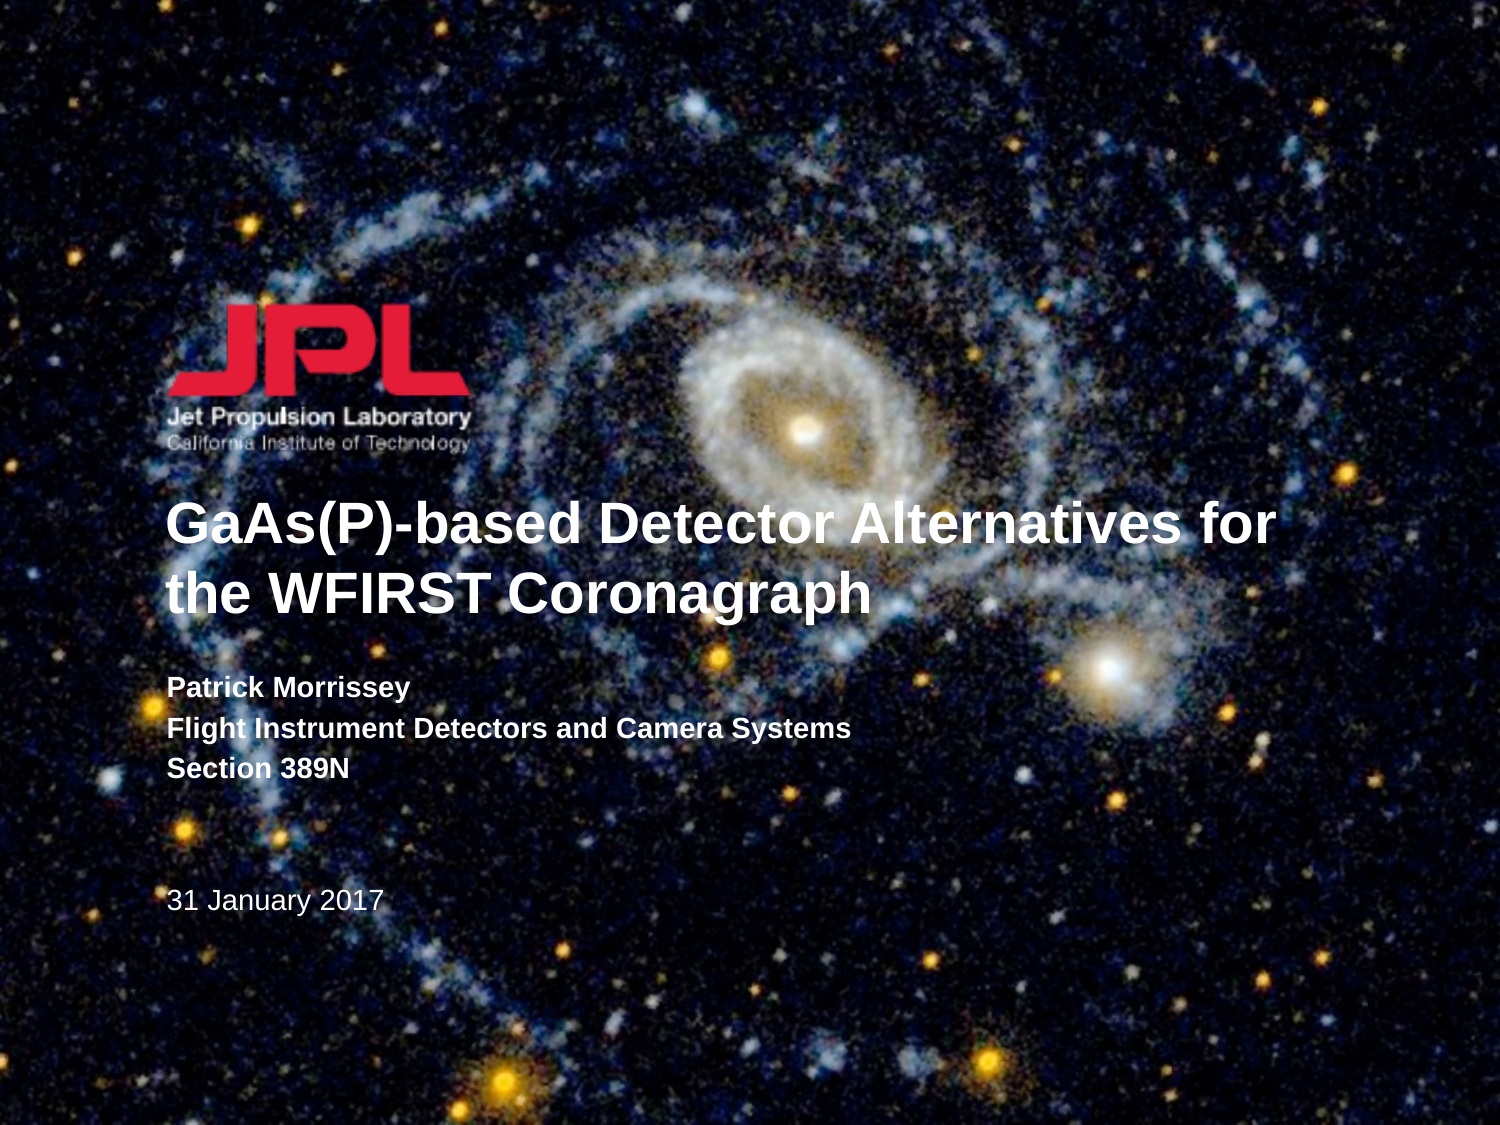

GaAs(P)-based Detector Alternatives for the WFIRST Coronagraph
Patrick Morrissey
Flight Instrument Detectors and Camera Systems
Section 389N

31 January 2017